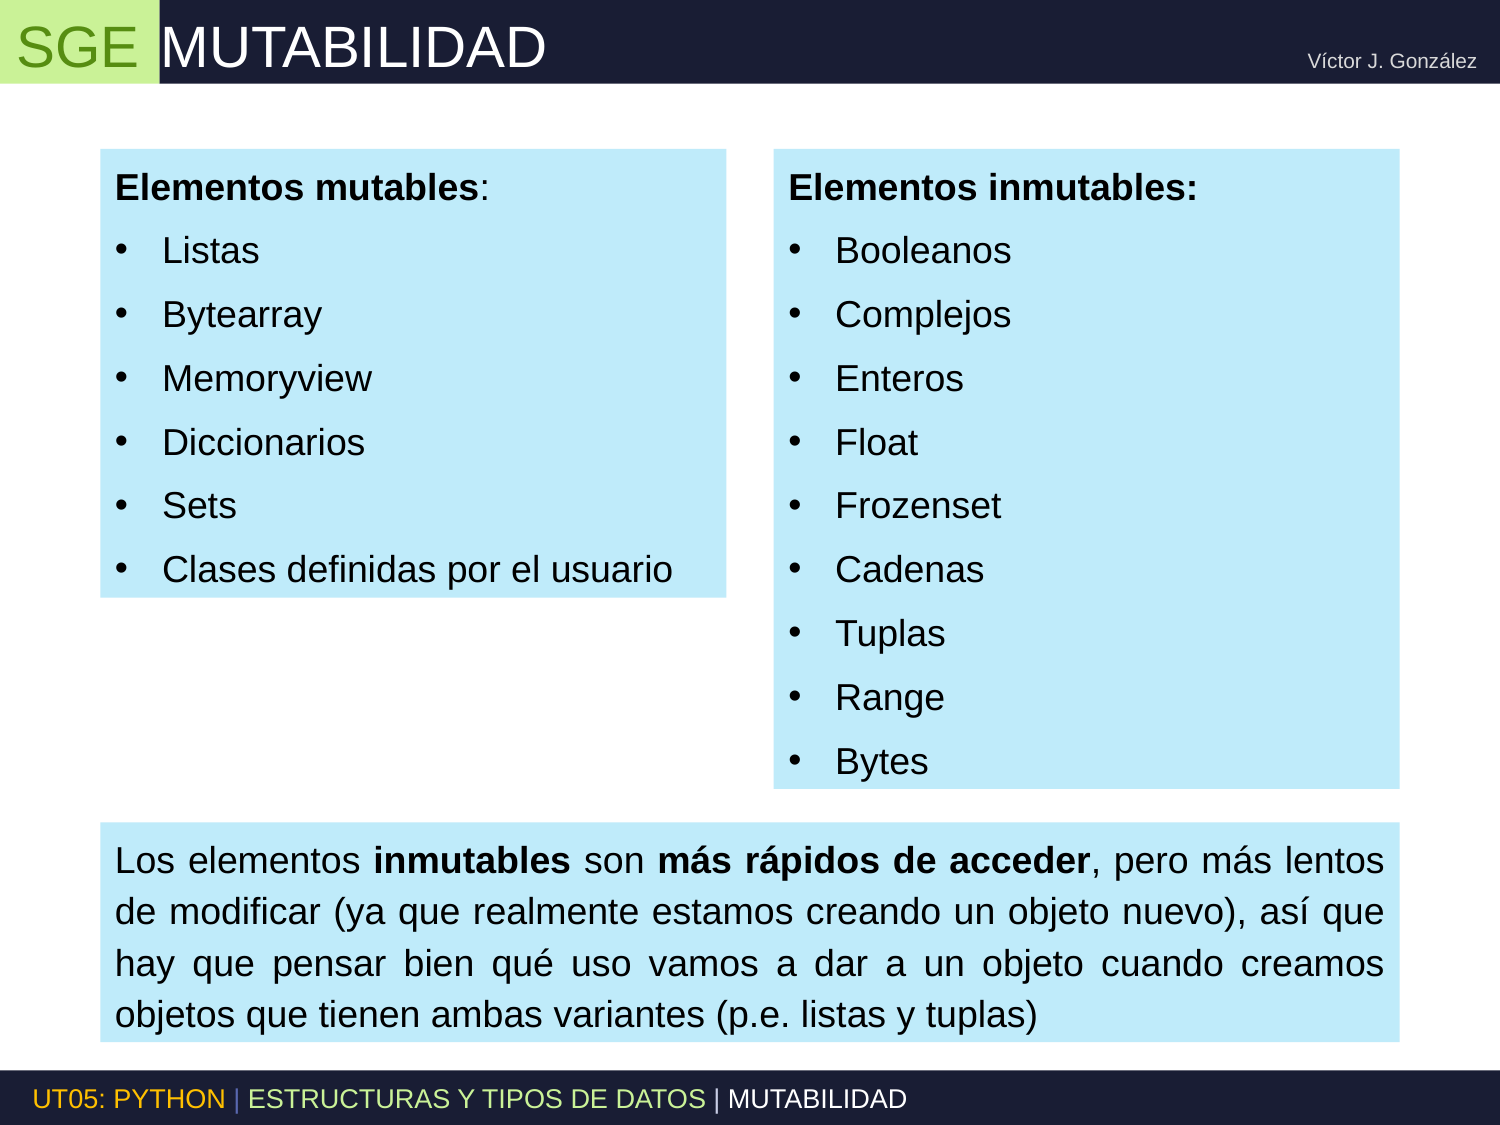

SGE
MUTABILIDAD
Víctor J. González
Elementos mutables:
Listas
Bytearray
Memoryview
Diccionarios
Sets
Clases definidas por el usuario
Elementos inmutables:
Booleanos
Complejos
Enteros
Float
Frozenset
Cadenas
Tuplas
Range
Bytes
Los elementos inmutables son más rápidos de acceder, pero más lentos de modificar (ya que realmente estamos creando un objeto nuevo), así que hay que pensar bien qué uso vamos a dar a un objeto cuando creamos objetos que tienen ambas variantes (p.e. listas y tuplas)

UT05: PYTHON | ESTRUCTURAS Y TIPOS DE DATOS | MUTABILIDAD